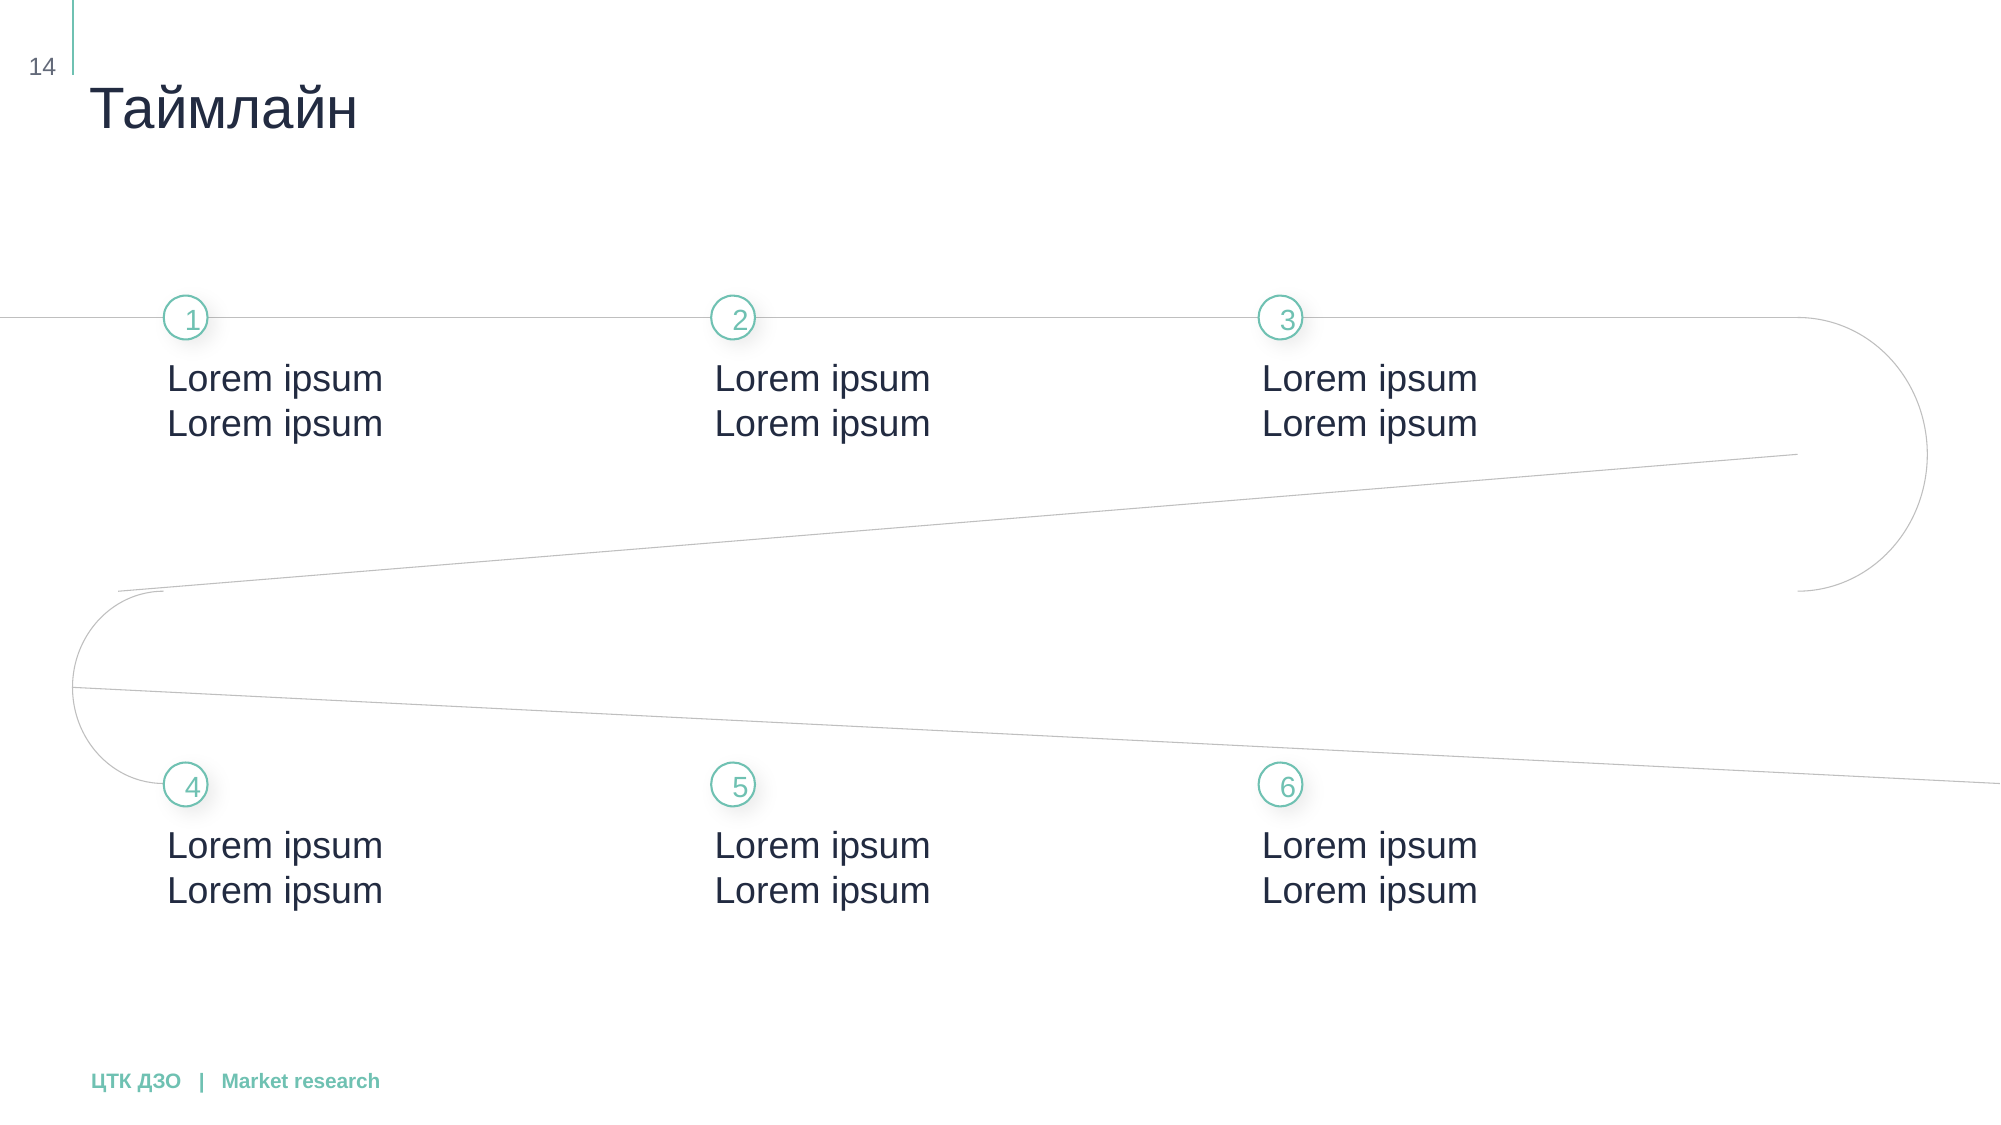

14
# Таймлайн
1
2
3

Lorem ipsum
Lorem ipsum
Lorem ipsum
Lorem ipsum
Lorem ipsum
Lorem ipsum

4
5
6
Lorem ipsum
Lorem ipsum
Lorem ipsum
Lorem ipsum
Lorem ipsum
Lorem ipsum